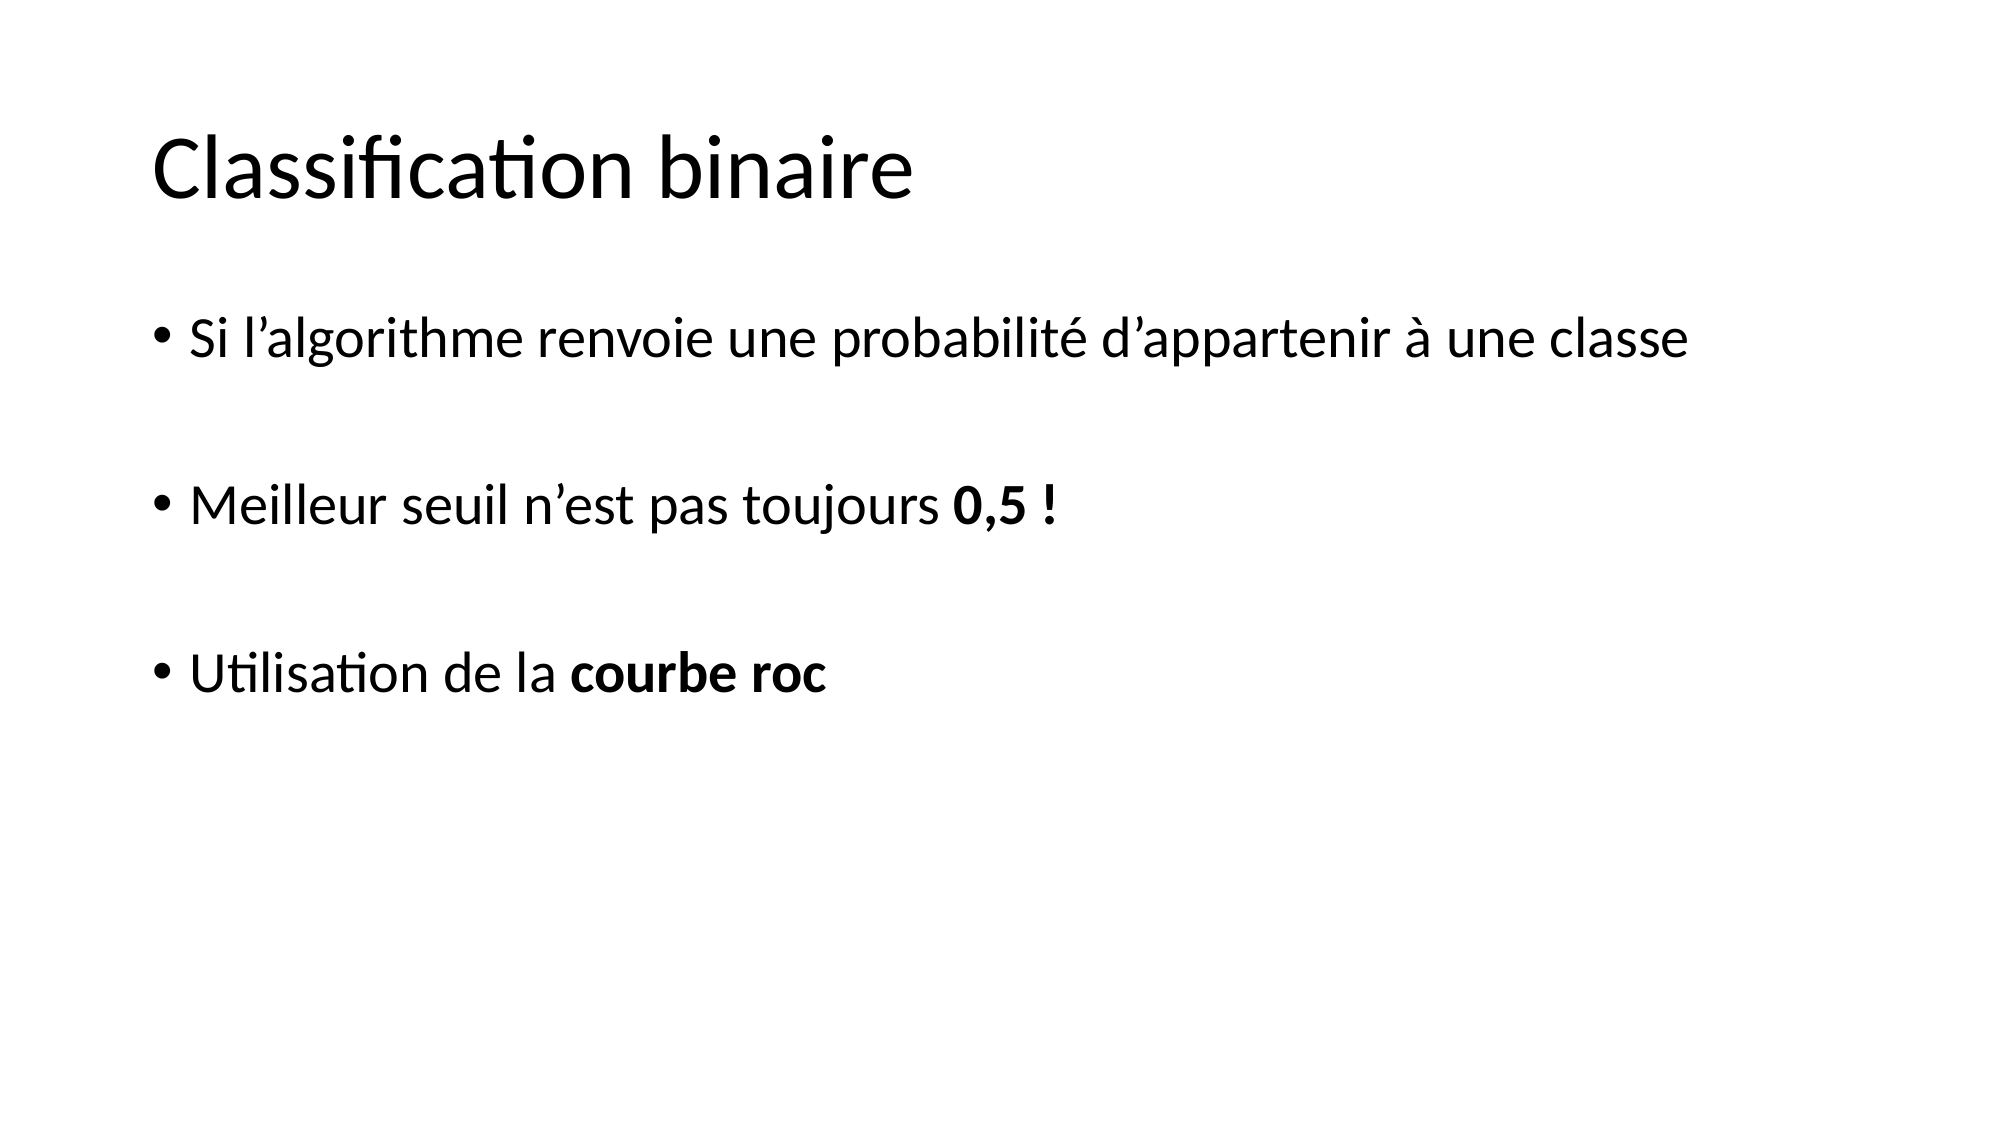

# Classification binaire
Si l’algorithme renvoie une probabilité d’appartenir à une classe

Meilleur seuil n’est pas toujours 0,5 !

Utilisation de la courbe roc